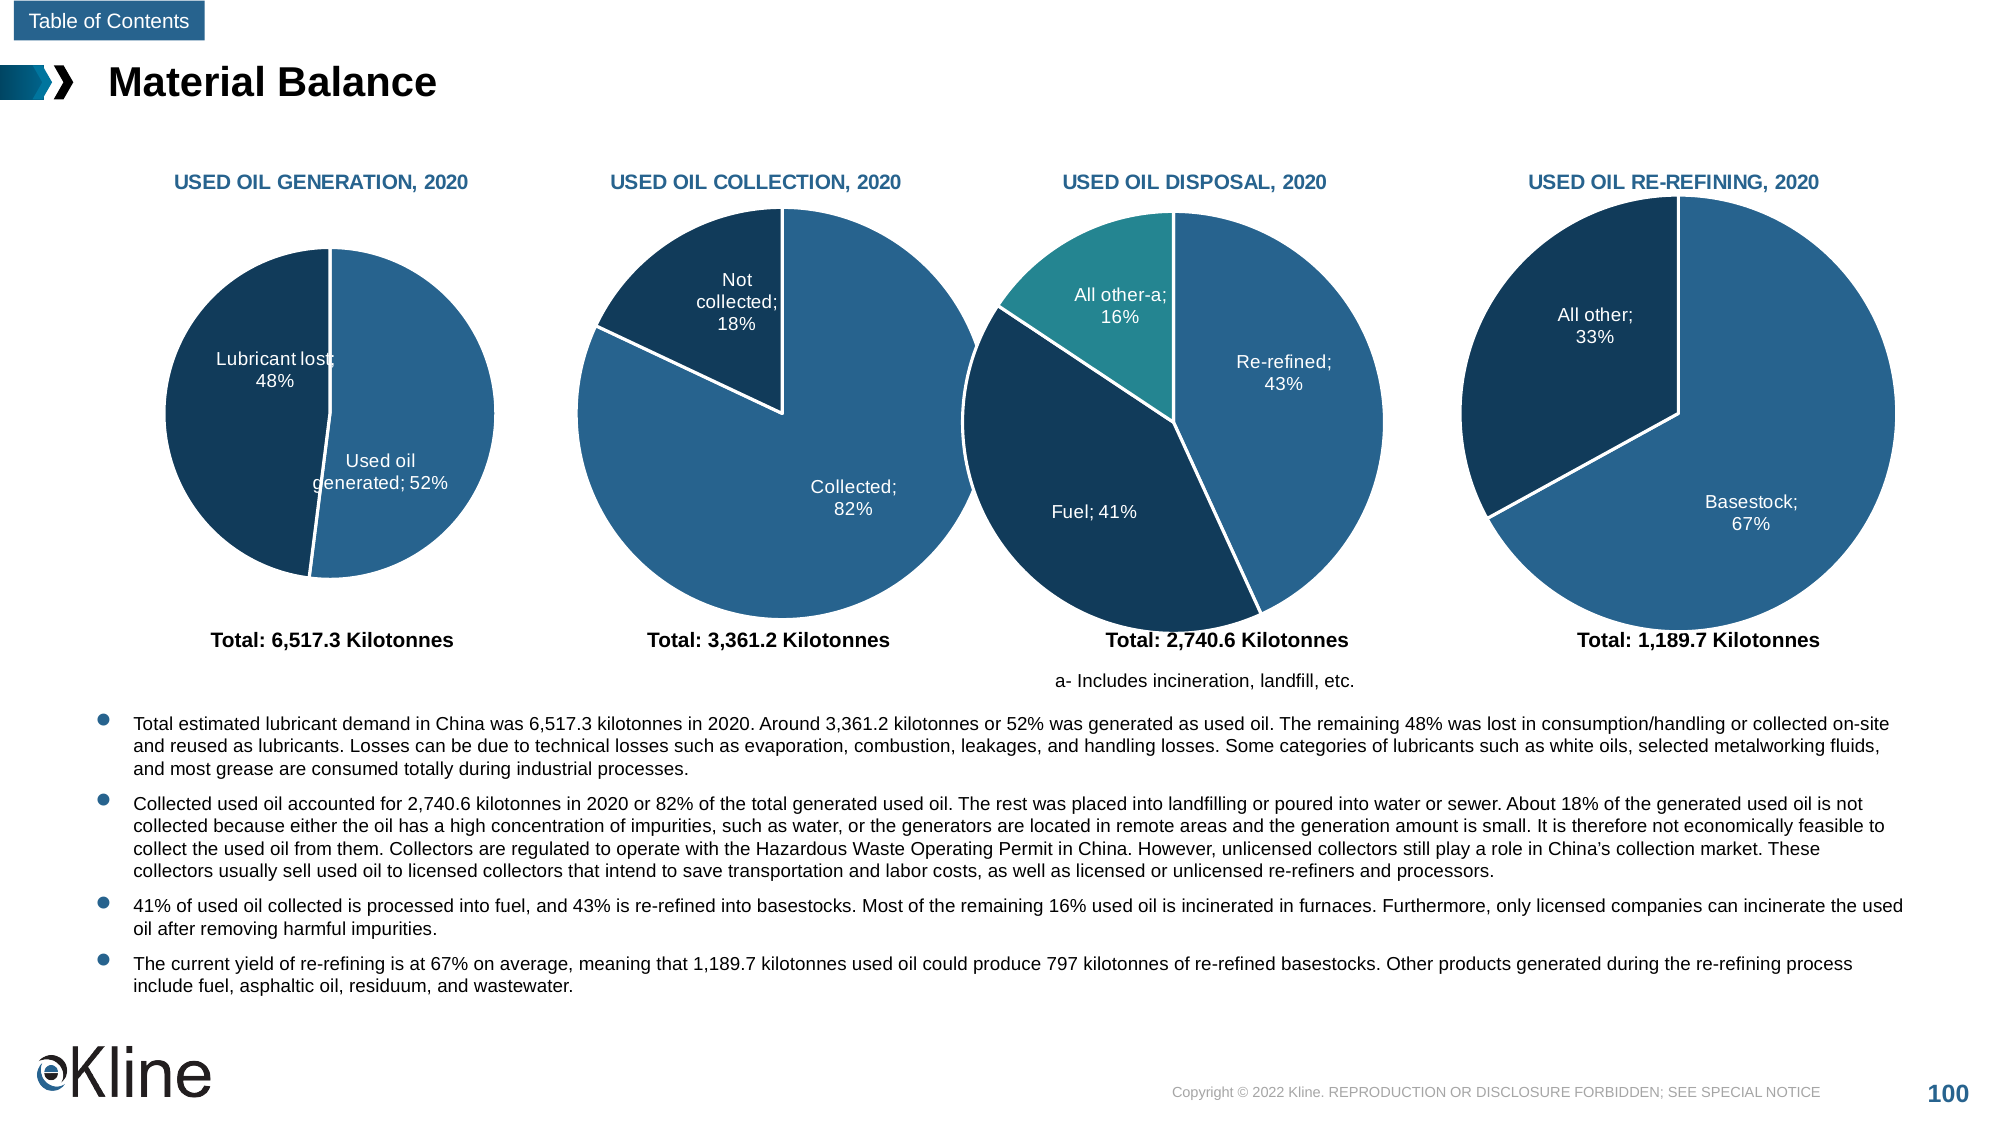

# Material Balance

### Chart: USED OIL GENERATION, 2020

| Category | Sales |
|---|---|
| Used oil generated | 0.52 |
| Lubricant lost | 0.48 |

### Chart: USED OIL COLLECTION, 2020

| Category | Sales |
|---|---|
| Collected | 0.82 |
| Not collected | 0.18 |

### Chart: USED OIL DISPOSAL, 2020

| Category | Sales |
|---|---|
| Re-refined | 0.43 |
| Fuel | 0.41 |
| All other-a | 0.156 |

### Chart: USED OIL RE-REFINING, 2020

| Category | Sales |
|---|---|
| Basestock | 0.67 |
| All other | 0.33 |
Total: 6,517.3 Kilotonnes
Total: 3,361.2 Kilotonnes
Total: 2,740.6 Kilotonnes
Total: 1,189.7 Kilotonnes
a- Includes incineration, landfill, etc.
Total estimated lubricant demand in China was 6,517.3 kilotonnes in 2020. Around 3,361.2 kilotonnes or 52% was generated as used oil. The remaining 48% was lost in consumption/handling or collected on-site and reused as lubricants. Losses can be due to technical losses such as evaporation, combustion, leakages, and handling losses. Some categories of lubricants such as white oils, selected metalworking fluids, and most grease are consumed totally during industrial processes.
Collected used oil accounted for 2,740.6 kilotonnes in 2020 or 82% of the total generated used oil. The rest was placed into landfilling or poured into water or sewer. About 18% of the generated used oil is not collected because either the oil has a high concentration of impurities, such as water, or the generators are located in remote areas and the generation amount is small. It is therefore not economically feasible to collect the used oil from them. Collectors are regulated to operate with the Hazardous Waste Operating Permit in China. However, unlicensed collectors still play a role in China’s collection market. These collectors usually sell used oil to licensed collectors that intend to save transportation and labor costs, as well as licensed or unlicensed re-refiners and processors.
41% of used oil collected is processed into fuel, and 43% is re-refined into basestocks. Most of the remaining 16% used oil is incinerated in furnaces. Furthermore, only licensed companies can incinerate the used oil after removing harmful impurities.
The current yield of re-refining is at 67% on average, meaning that 1,189.7 kilotonnes used oil could produce 797 kilotonnes of re-refined basestocks. Other products generated during the re-refining process include fuel, asphaltic oil, residuum, and wastewater.